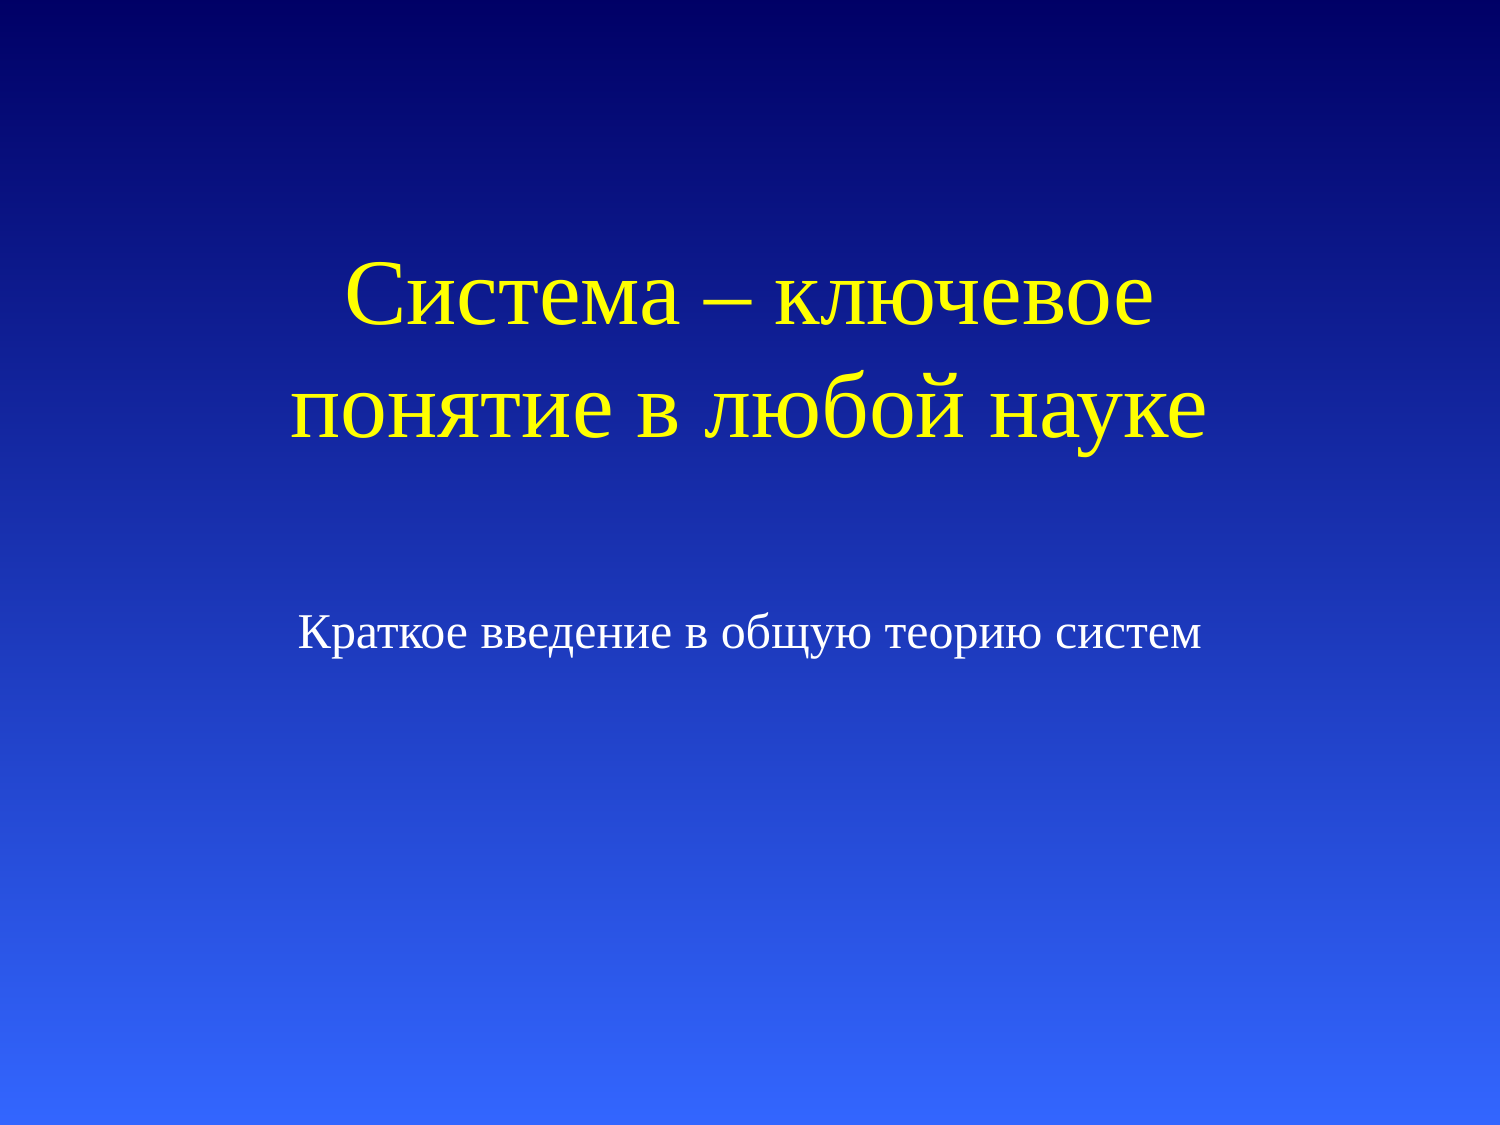

# Система – ключевое понятие в любой науке
Краткое введение в общую теорию систем